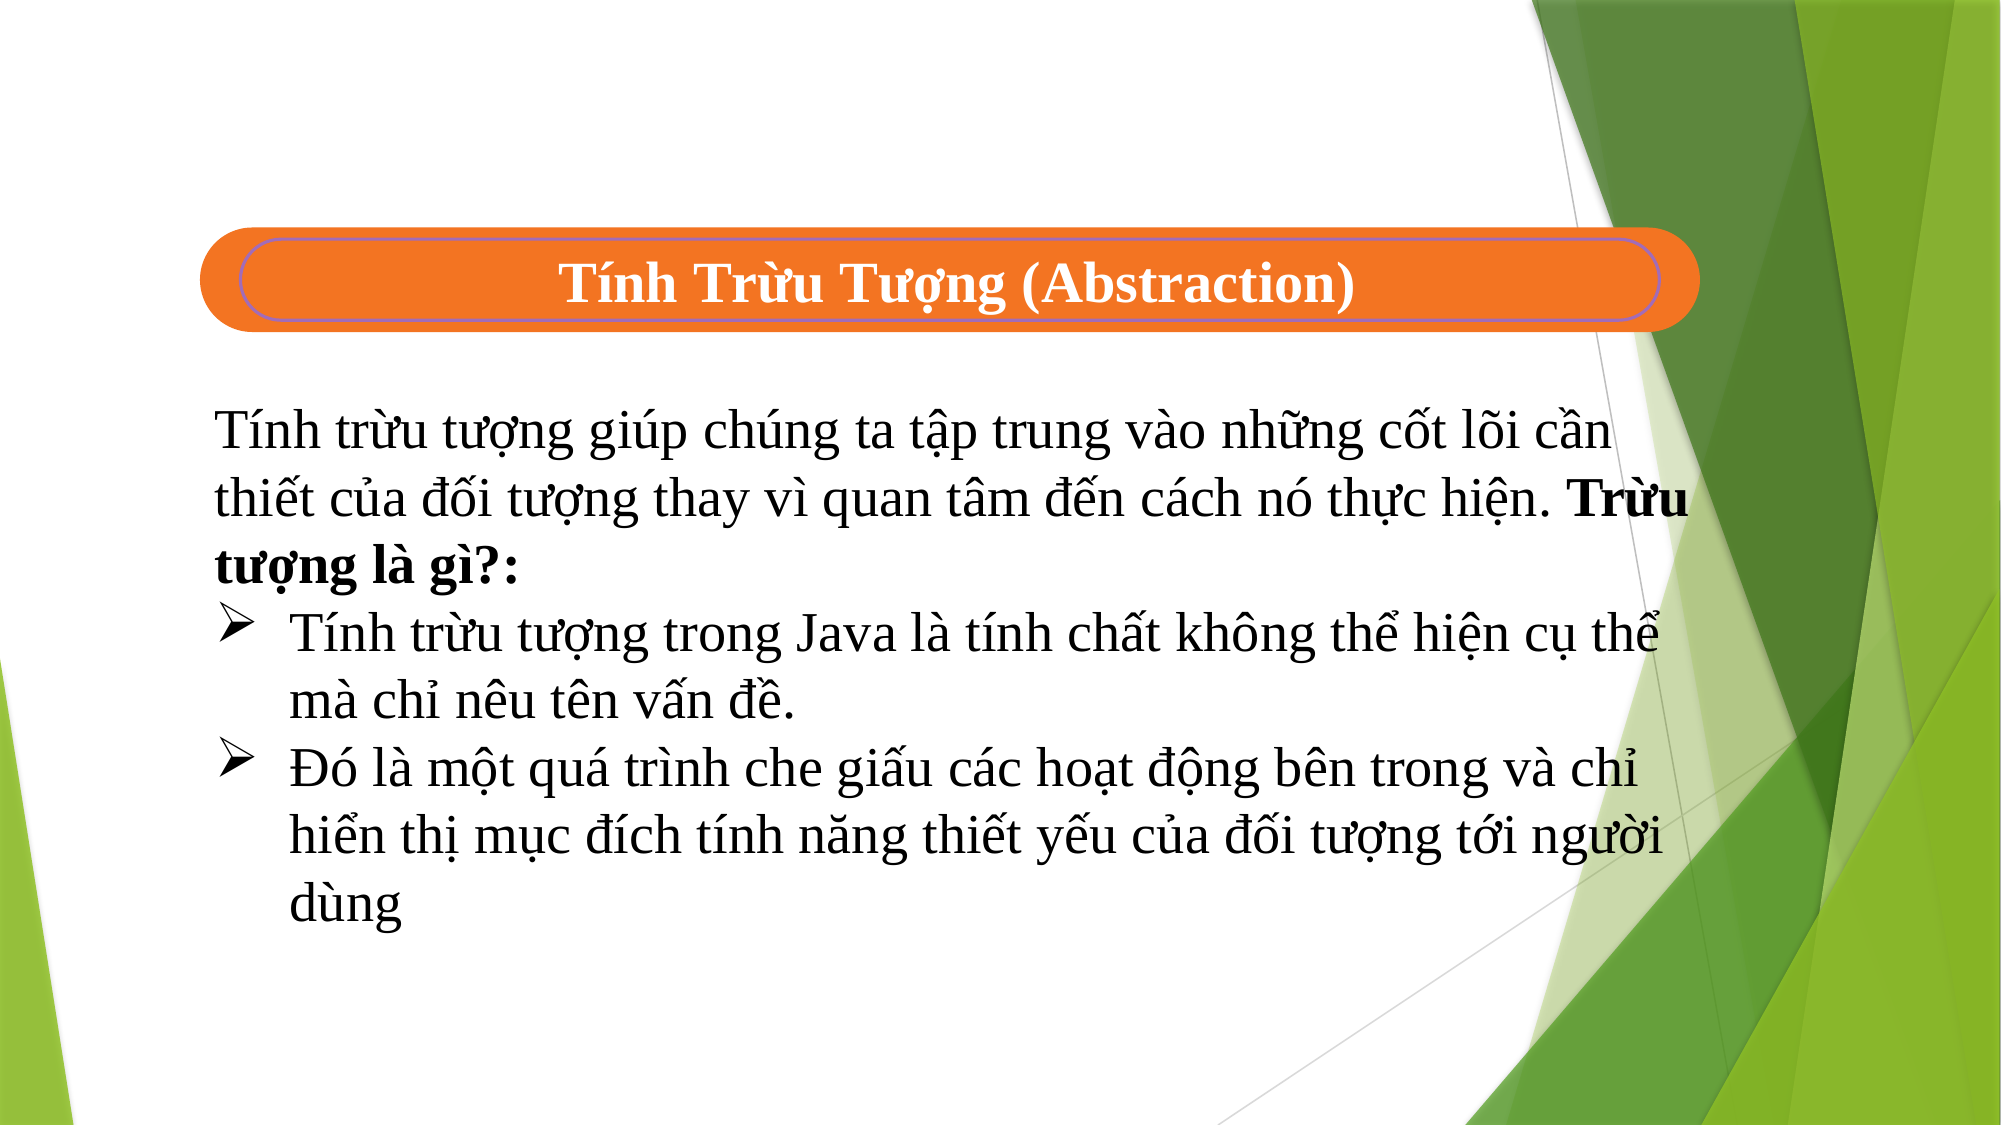

Tính Trừu Tượng (Abstraction)
Tính trừu tượng giúp chúng ta tập trung vào những cốt lõi cần thiết của đối tượng thay vì quan tâm đến cách nó thực hiện. Trừu tượng là gì?:
Tính trừu tượng trong Java là tính chất không thể hiện cụ thể mà chỉ nêu tên vấn đề.
Đó là một quá trình che giấu các hoạt động bên trong và chỉ hiển thị mục đích tính năng thiết yếu của đối tượng tới người dùng